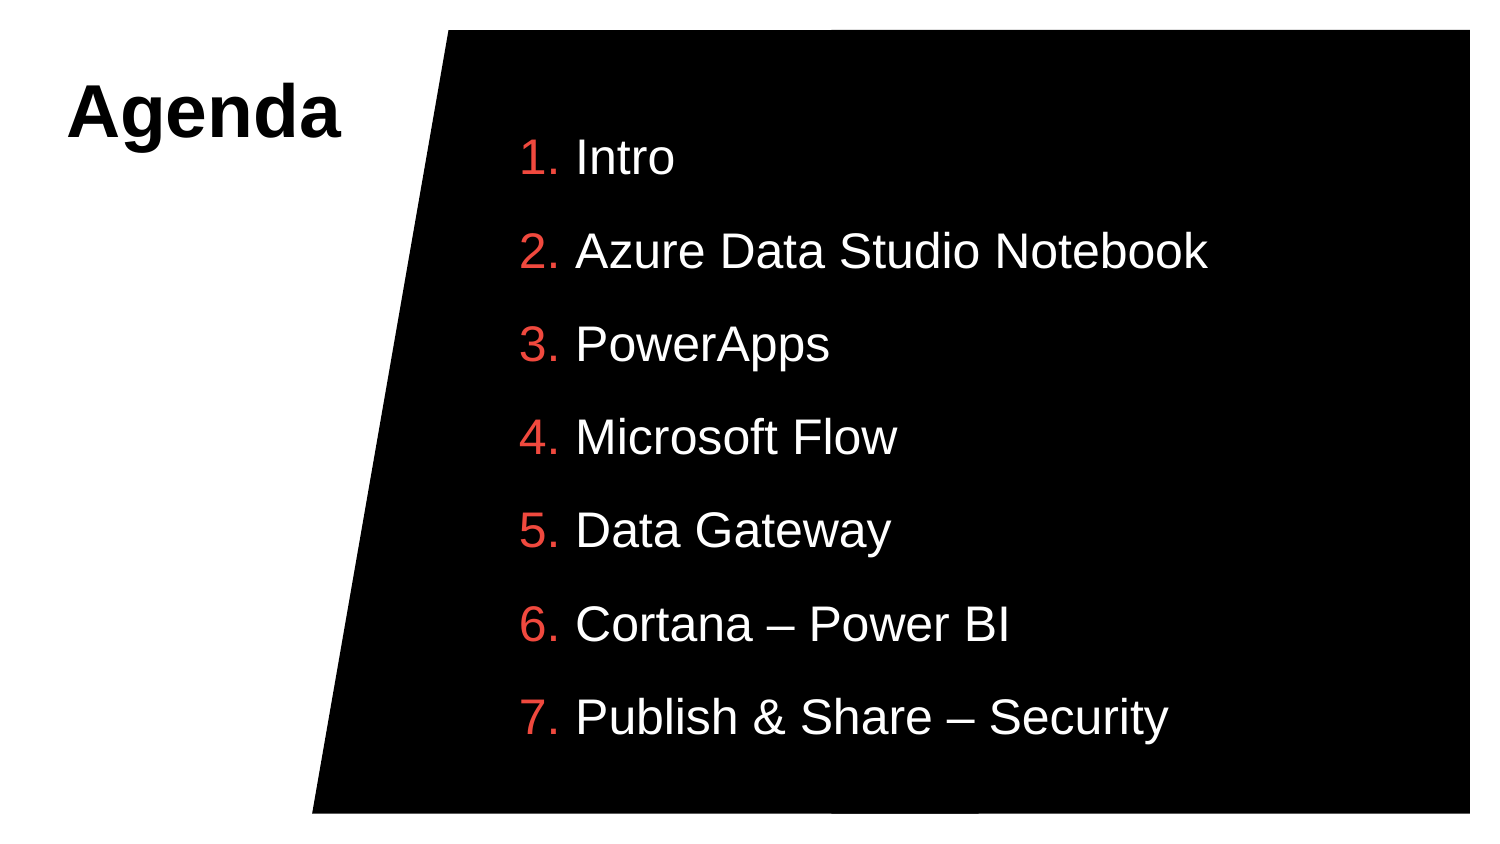

# Agenda
Intro
Azure Data Studio Notebook
PowerApps
Microsoft Flow
Data Gateway
Cortana – Power BI
Publish & Share – Security